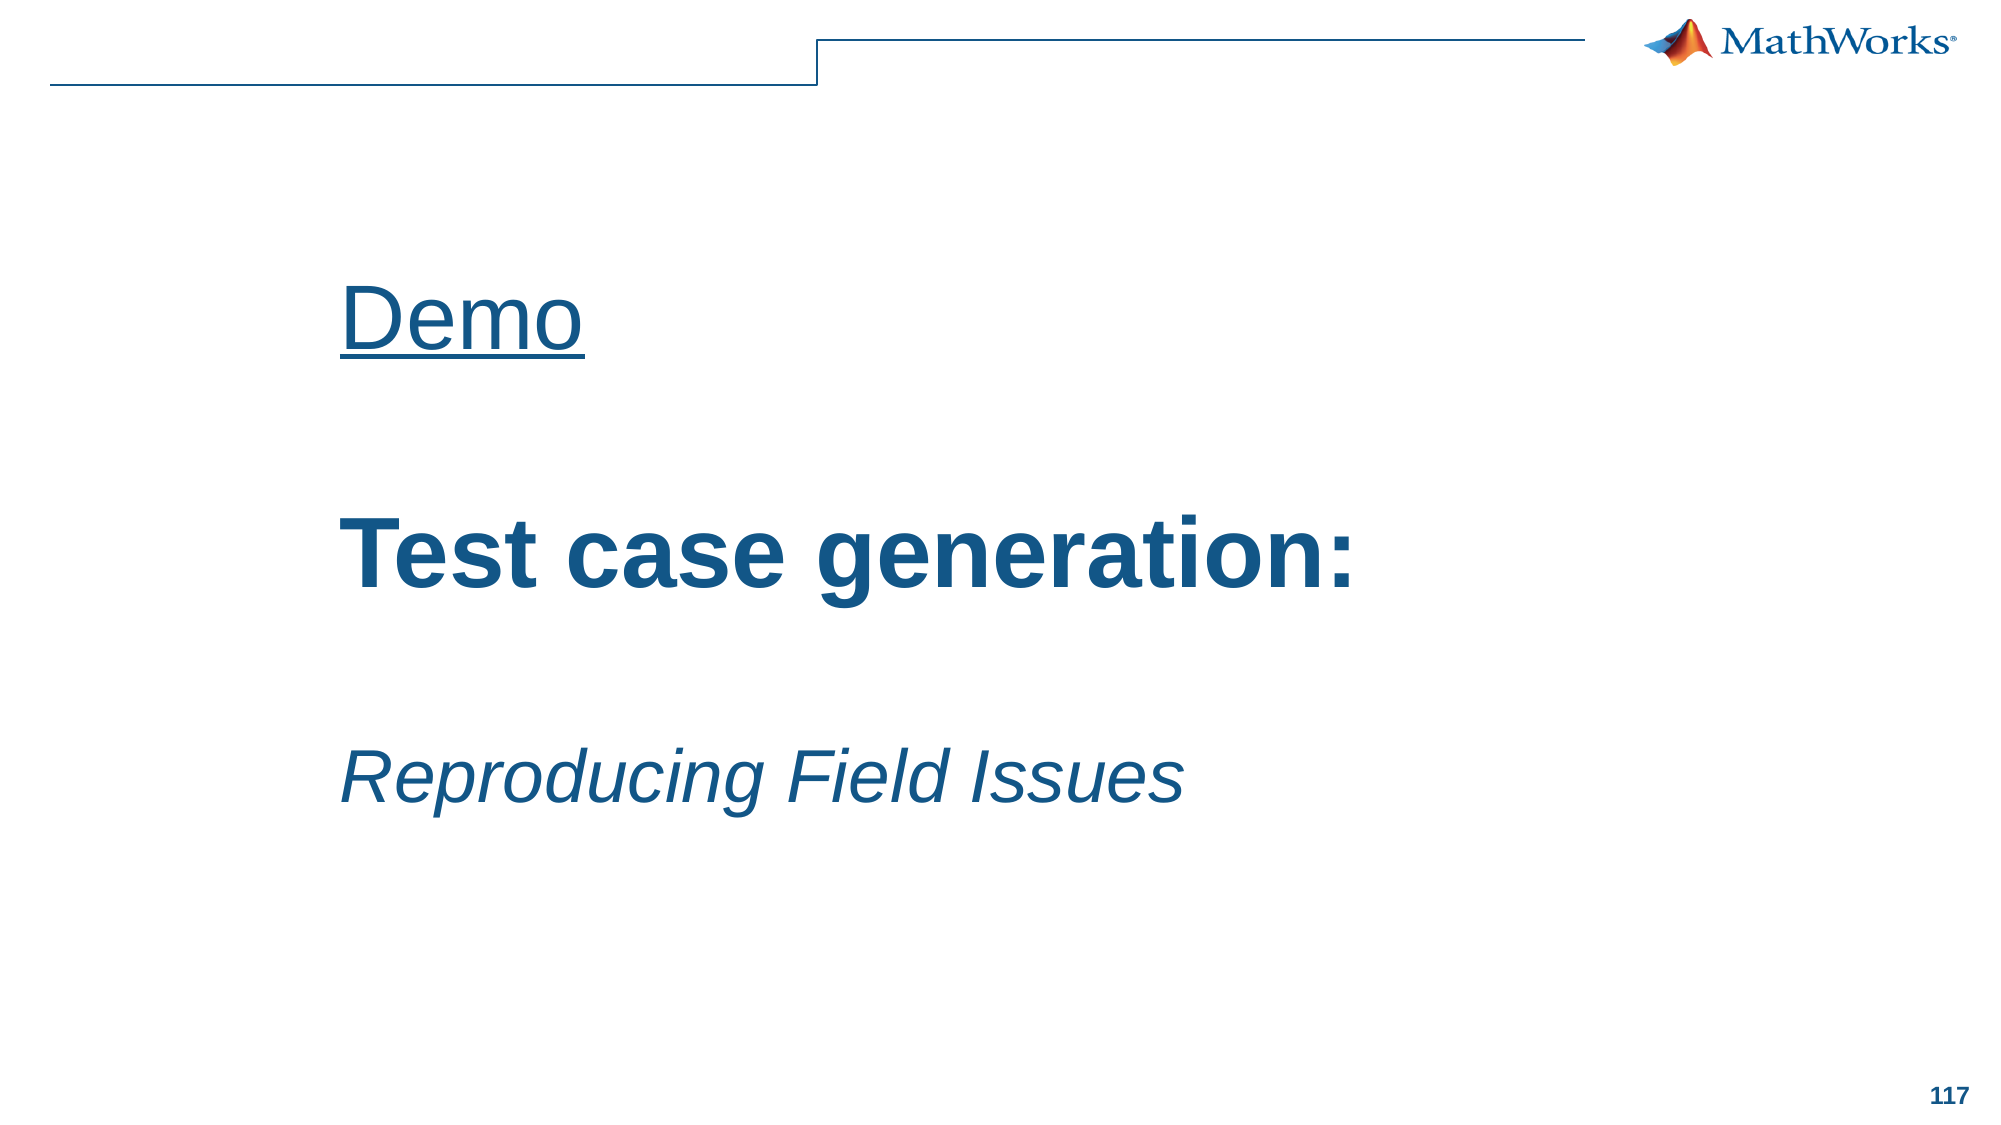

# Demo Test case generation: Reproducing Field Issues